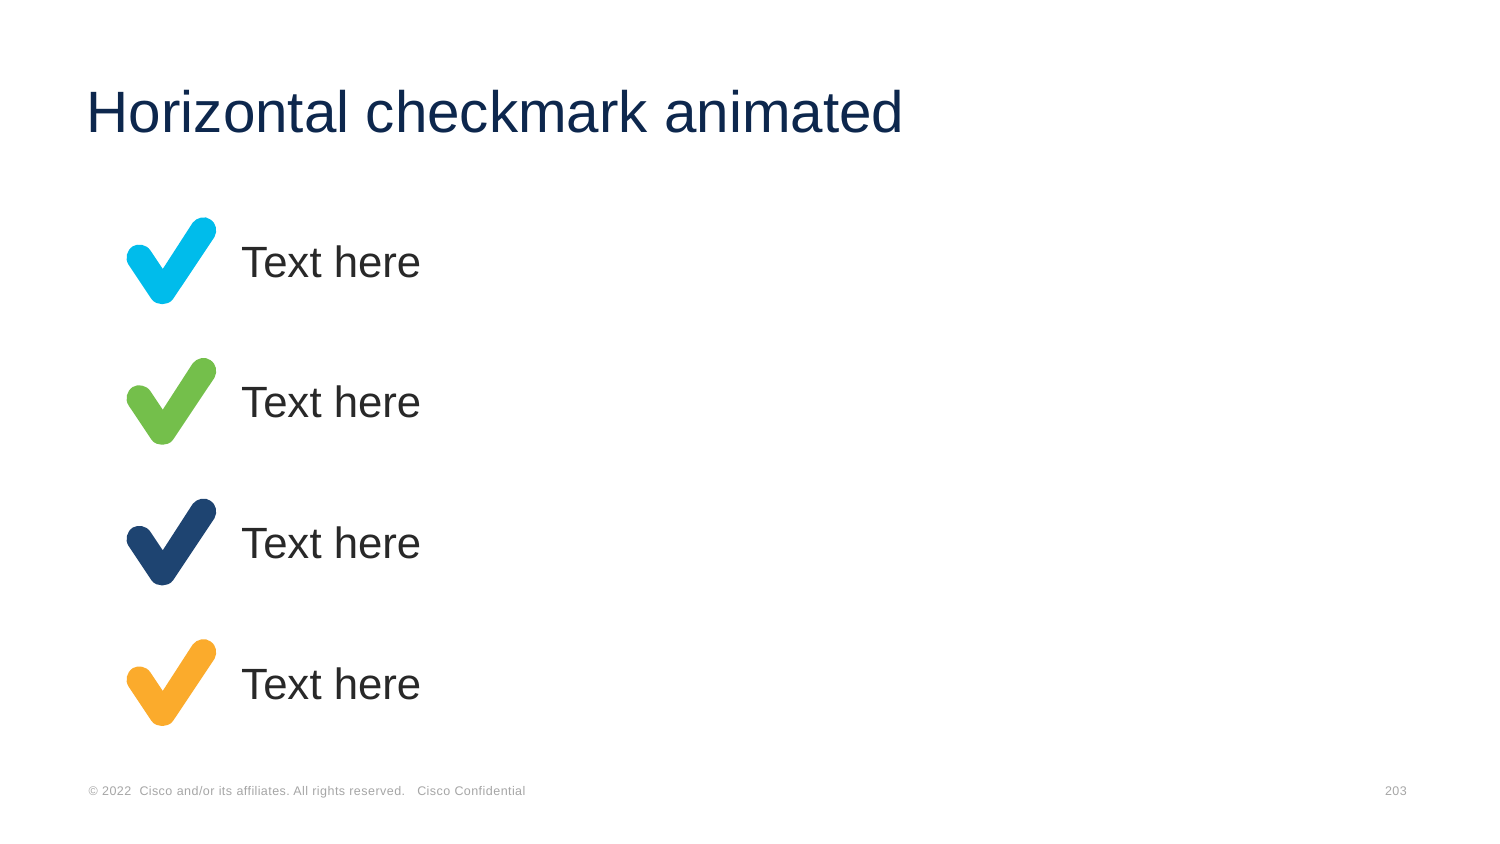

# Horizontal checkmark animated
Text here

Text here

Text here

Text here